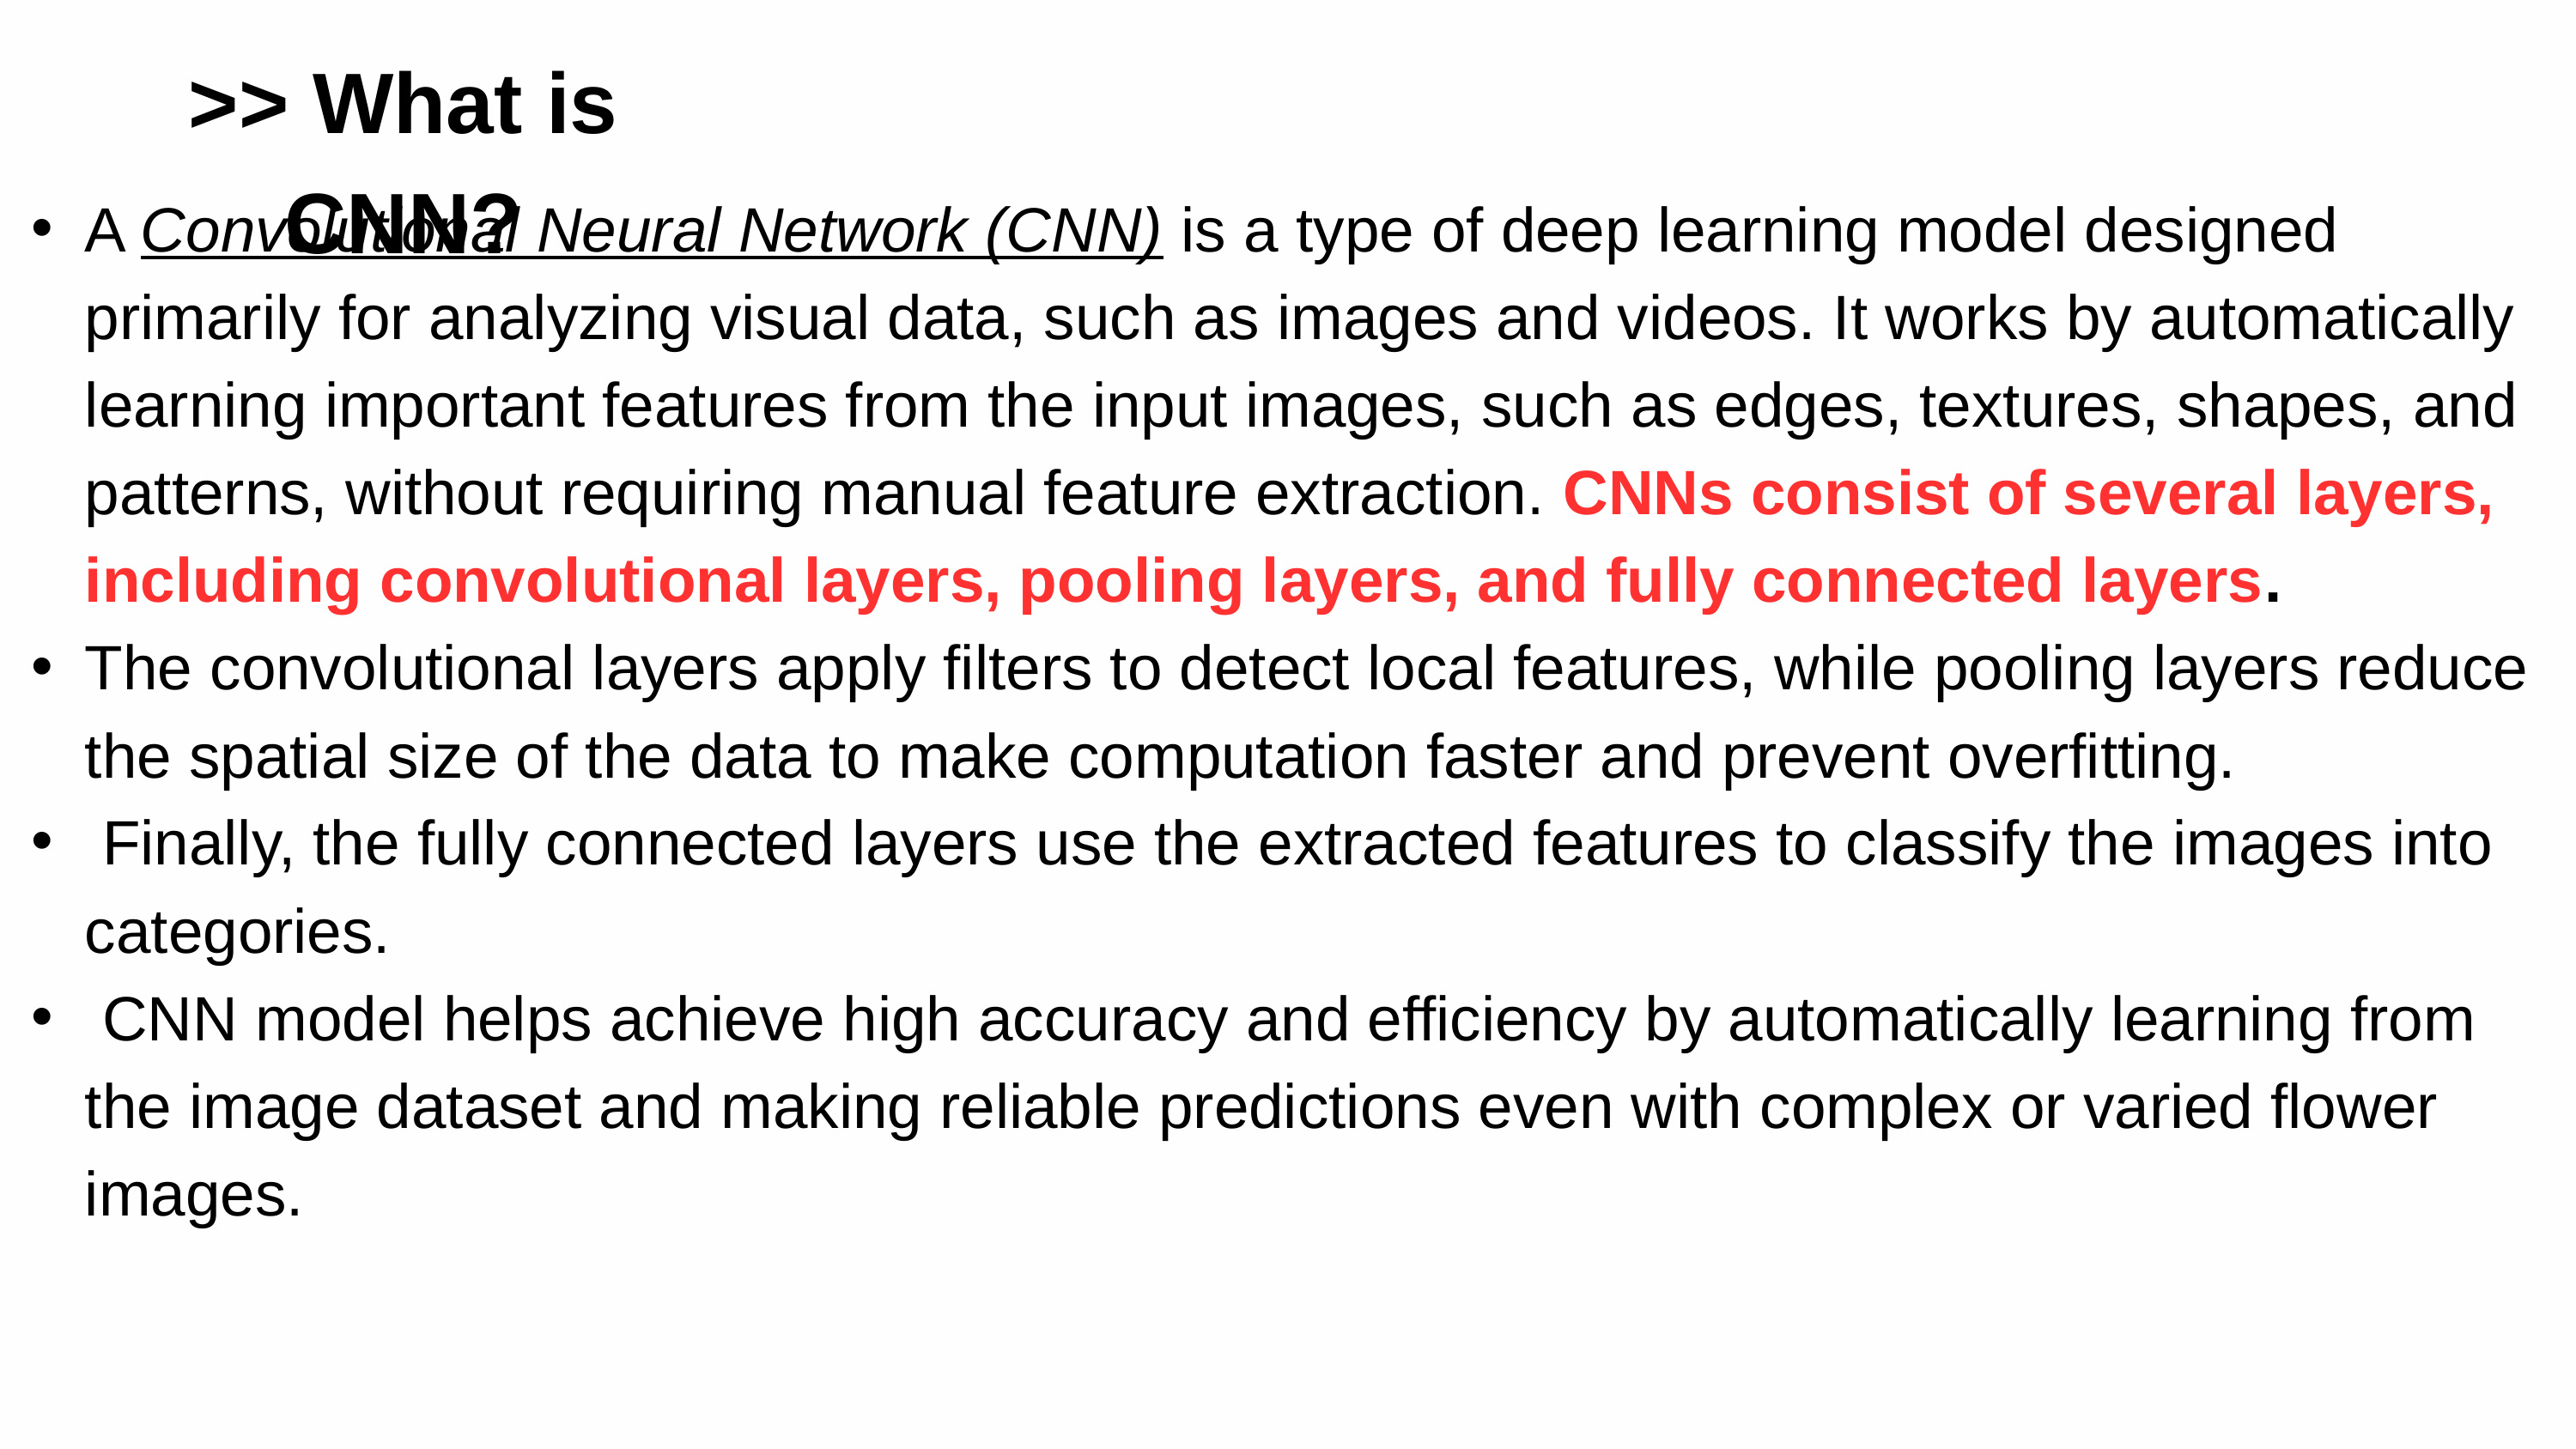

>> What is CNN?
A Convolutional Neural Network (CNN) is a type of deep learning model designed primarily for analyzing visual data, such as images and videos. It works by automatically learning important features from the input images, such as edges, textures, shapes, and patterns, without requiring manual feature extraction. CNNs consist of several layers, including convolutional layers, pooling layers, and fully connected layers.
The convolutional layers apply filters to detect local features, while pooling layers reduce the spatial size of the data to make computation faster and prevent overfitting.
 Finally, the fully connected layers use the extracted features to classify the images into categories.
 CNN model helps achieve high accuracy and efficiency by automatically learning from the image dataset and making reliable predictions even with complex or varied flower images.